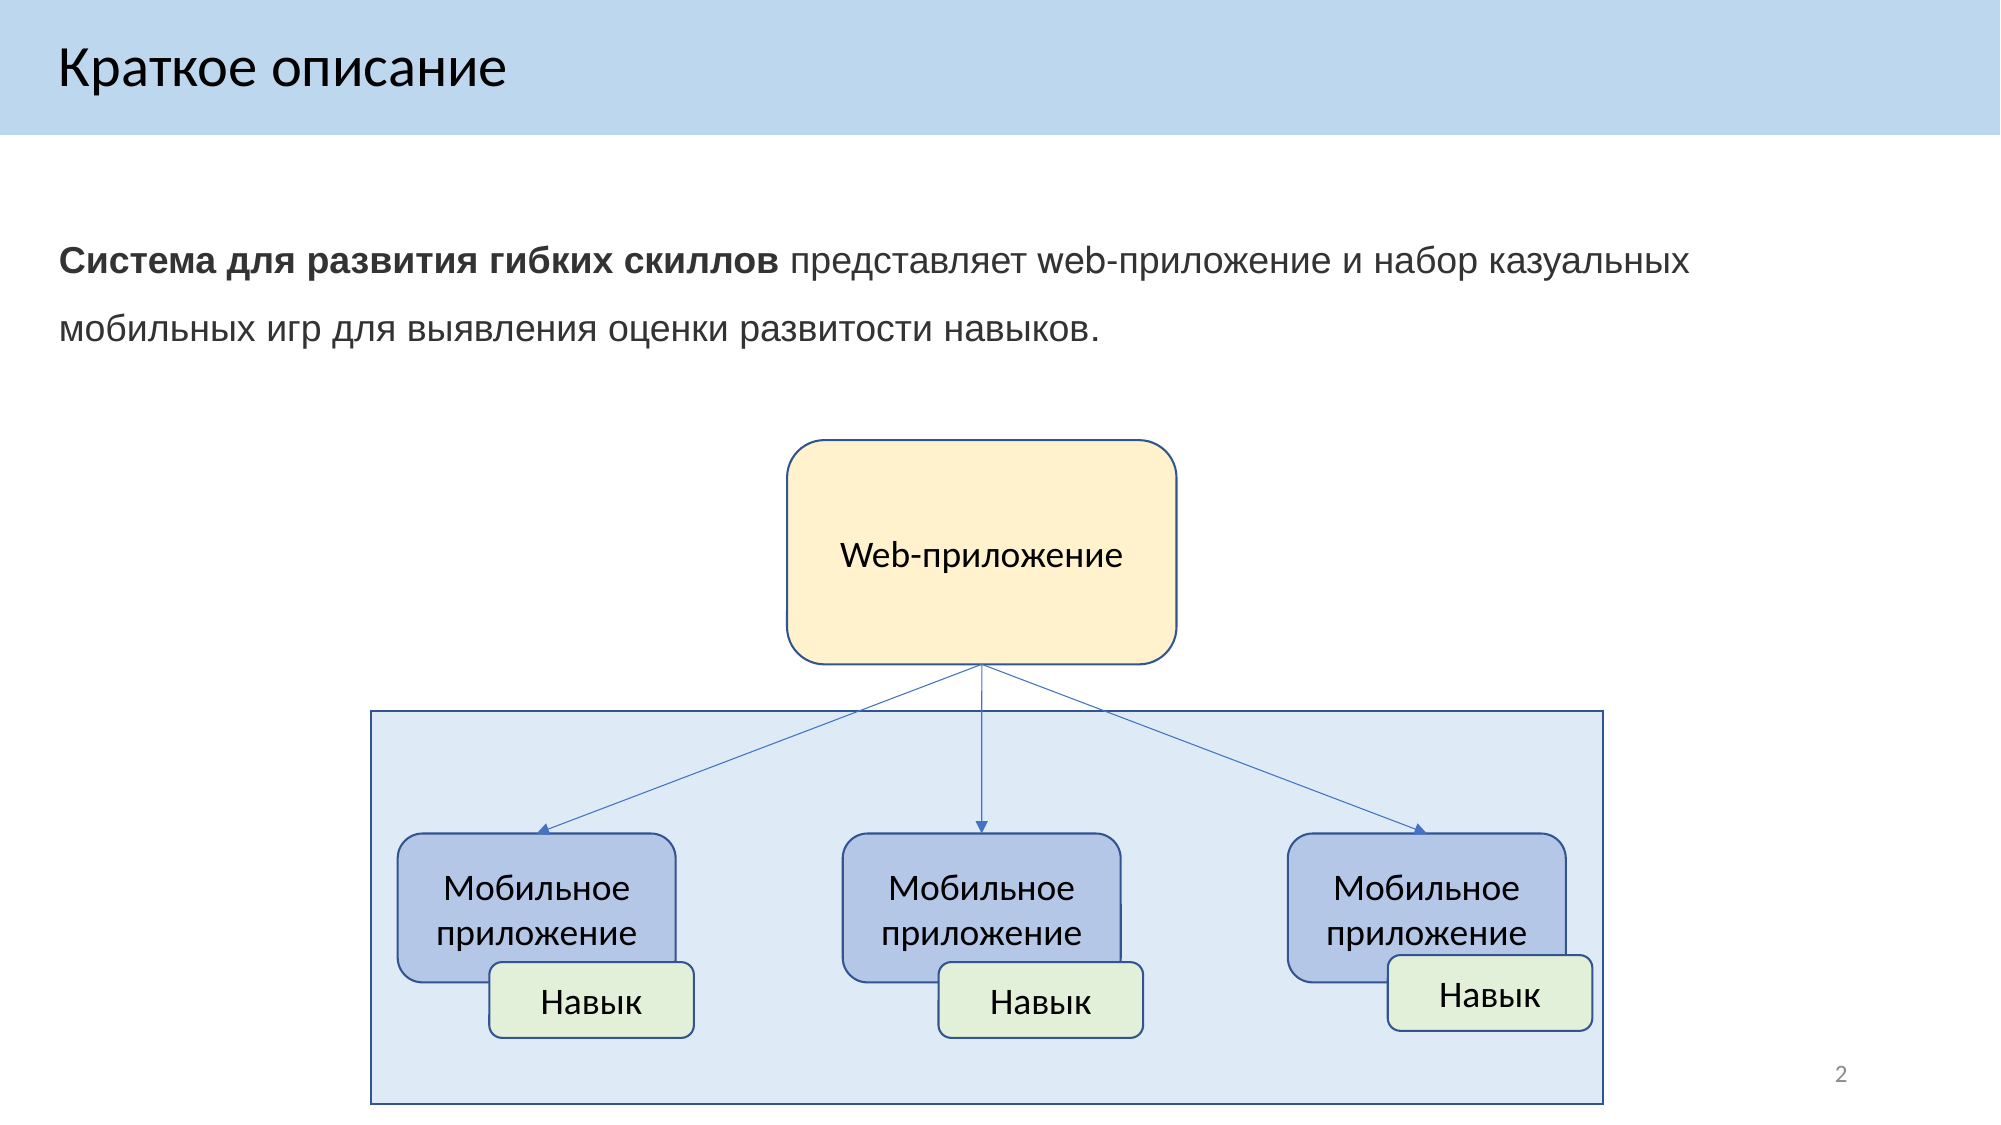

Краткое описание
Система для развития гибких скиллов представляет web-приложение и набор казуальных мобильных игр для выявления оценки развитости навыков.
Web-приложение

Мобильное приложение
Мобильное приложение
Мобильное приложение
Навык
Навык
Навык
2